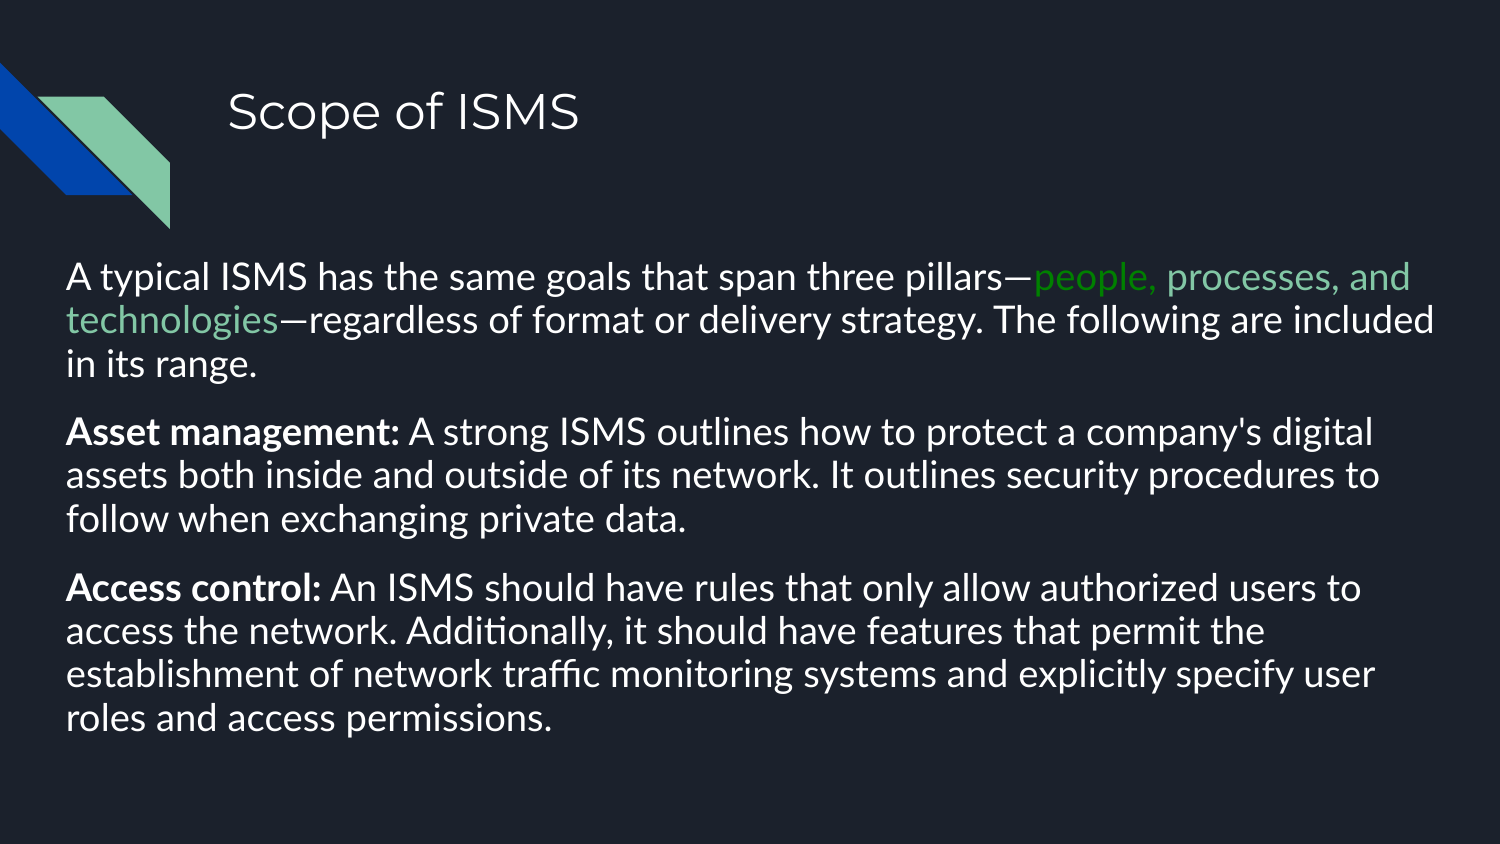

# Scope of ISMS
A typical ISMS has the same goals that span three pillars—people, processes, and technologies—regardless of format or delivery strategy. The following are included in its range.
Asset management: A strong ISMS outlines how to protect a company's digital assets both inside and outside of its network. It outlines security procedures to follow when exchanging private data.
Access control: An ISMS should have rules that only allow authorized users to access the network. Additionally, it should have features that permit the establishment of network traffic monitoring systems and explicitly specify user roles and access permissions.